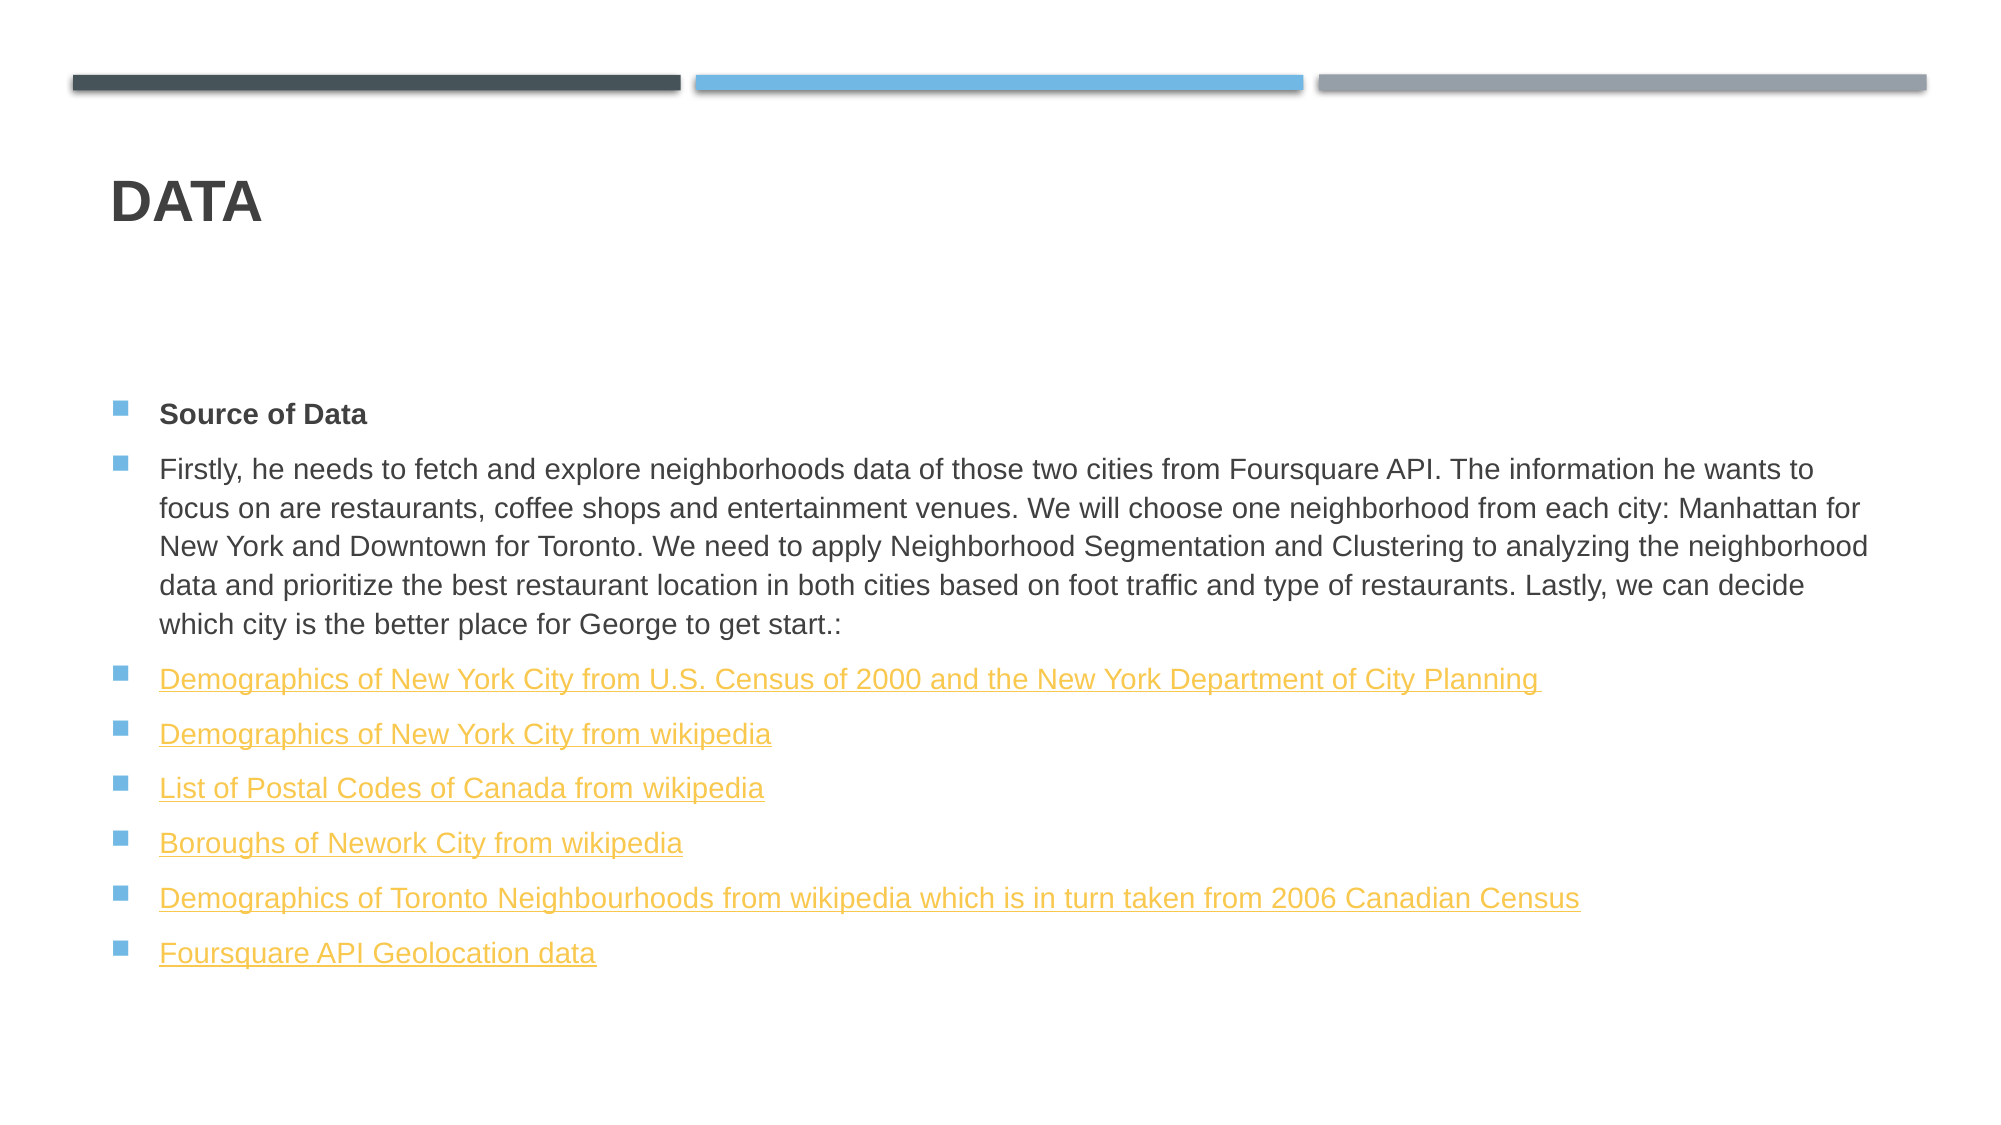

# DATA
Source of Data
Firstly, he needs to fetch and explore neighborhoods data of those two cities from Foursquare API. The information he wants to focus on are restaurants, coffee shops and entertainment venues. We will choose one neighborhood from each city: Manhattan for New York and Downtown for Toronto. We need to apply Neighborhood Segmentation and Clustering to analyzing the neighborhood data and prioritize the best restaurant location in both cities based on foot traffic and type of restaurants. Lastly, we can decide which city is the better place for George to get start.:
Demographics of New York City from U.S. Census of 2000 and the New York Department of City Planning
Demographics of New York City from wikipedia
List of Postal Codes of Canada from wikipedia
Boroughs of Nework City from wikipedia
Demographics of Toronto Neighbourhoods from wikipedia which is in turn taken from 2006 Canadian Census
Foursquare API Geolocation data